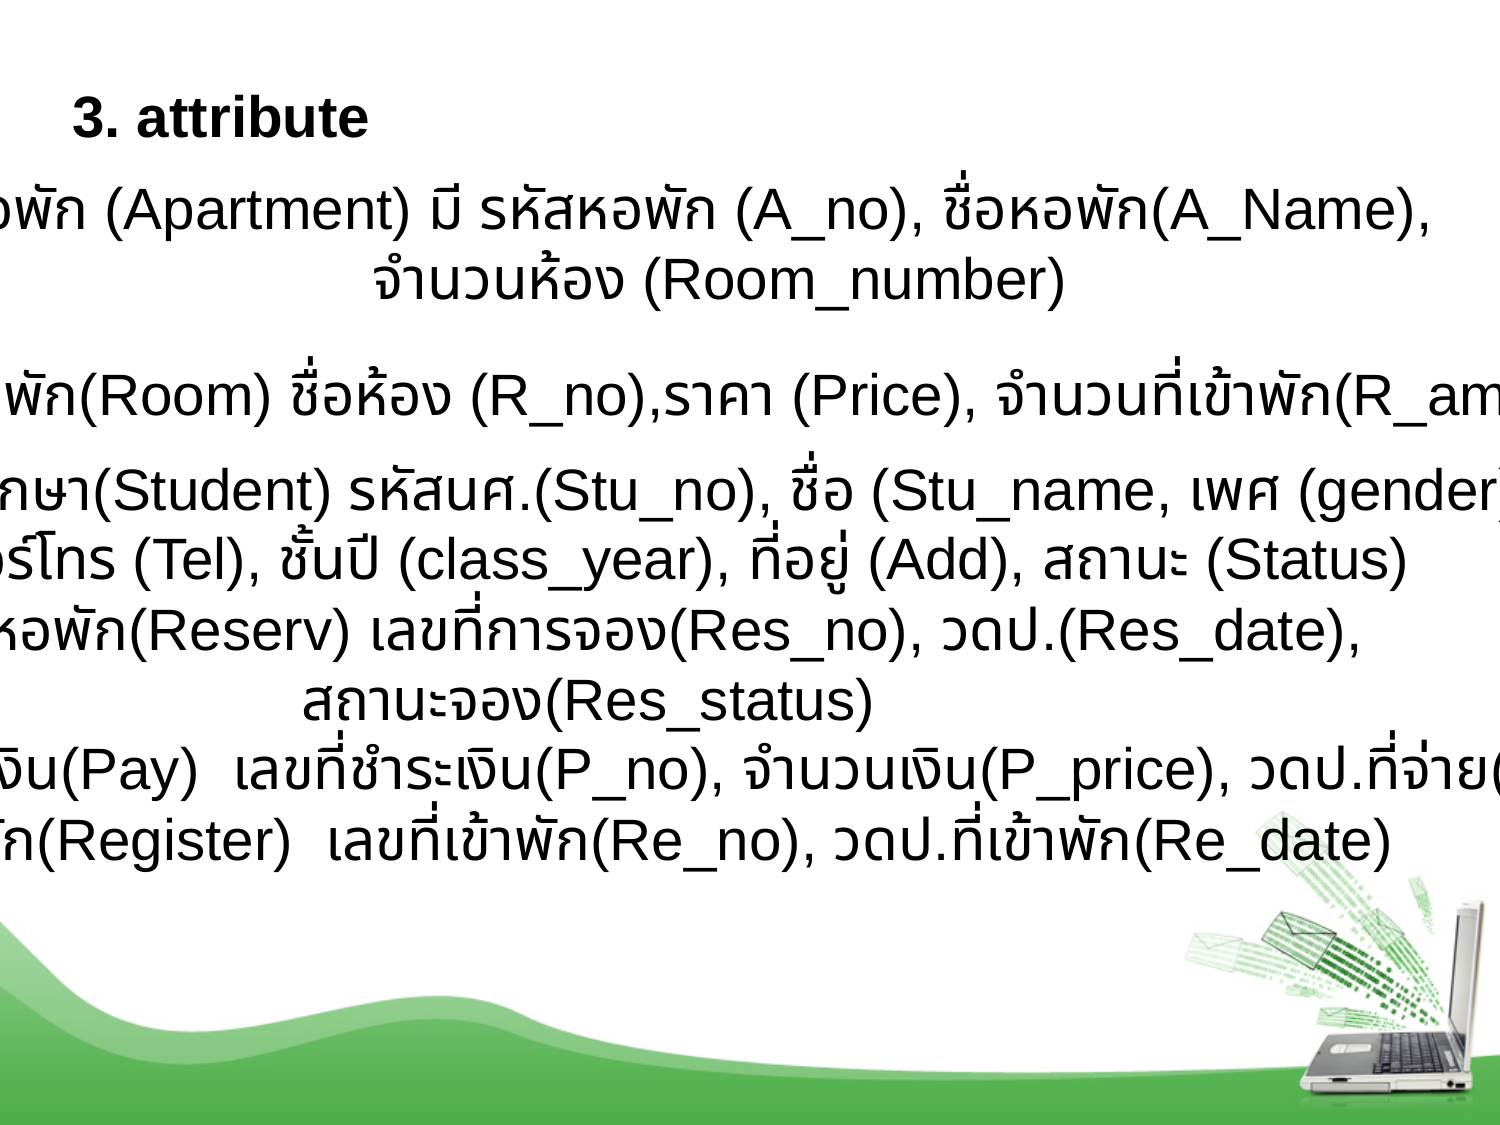

3. attribute
หอพัก (Apartment) มี รหัสหอพัก (A_no), ชื่อหอพัก(A_Name),
                            จำนวนห้อง (Room_number)
ห้องพัก(Room) ชื่อห้อง (R_no),ราคา (Price), จำนวนที่เข้าพัก(R_amount)

นักศึกษา(Student) รหัสนศ.(Stu_no), ชื่อ (Stu_name, เพศ (gender)
, เบอร์โทร (Tel), ชั้นปี (class_year), ที่อยู่ (Add), สถานะ (Status)
จองหอพัก(Reserv) เลขที่การจอง(Res_no), วดป.(Res_date),
                           สถานะจอง(Res_status)
จ่ายเงิน(Pay)  เลขที่ชำระเงิน(P_no), จำนวนเงิน(P_price), วดป.ที่จ่าย(P_Date)
เข้าพัก(Register)  เลขที่เข้าพัก(Re_no), วดป.ที่เข้าพัก(Re_date)